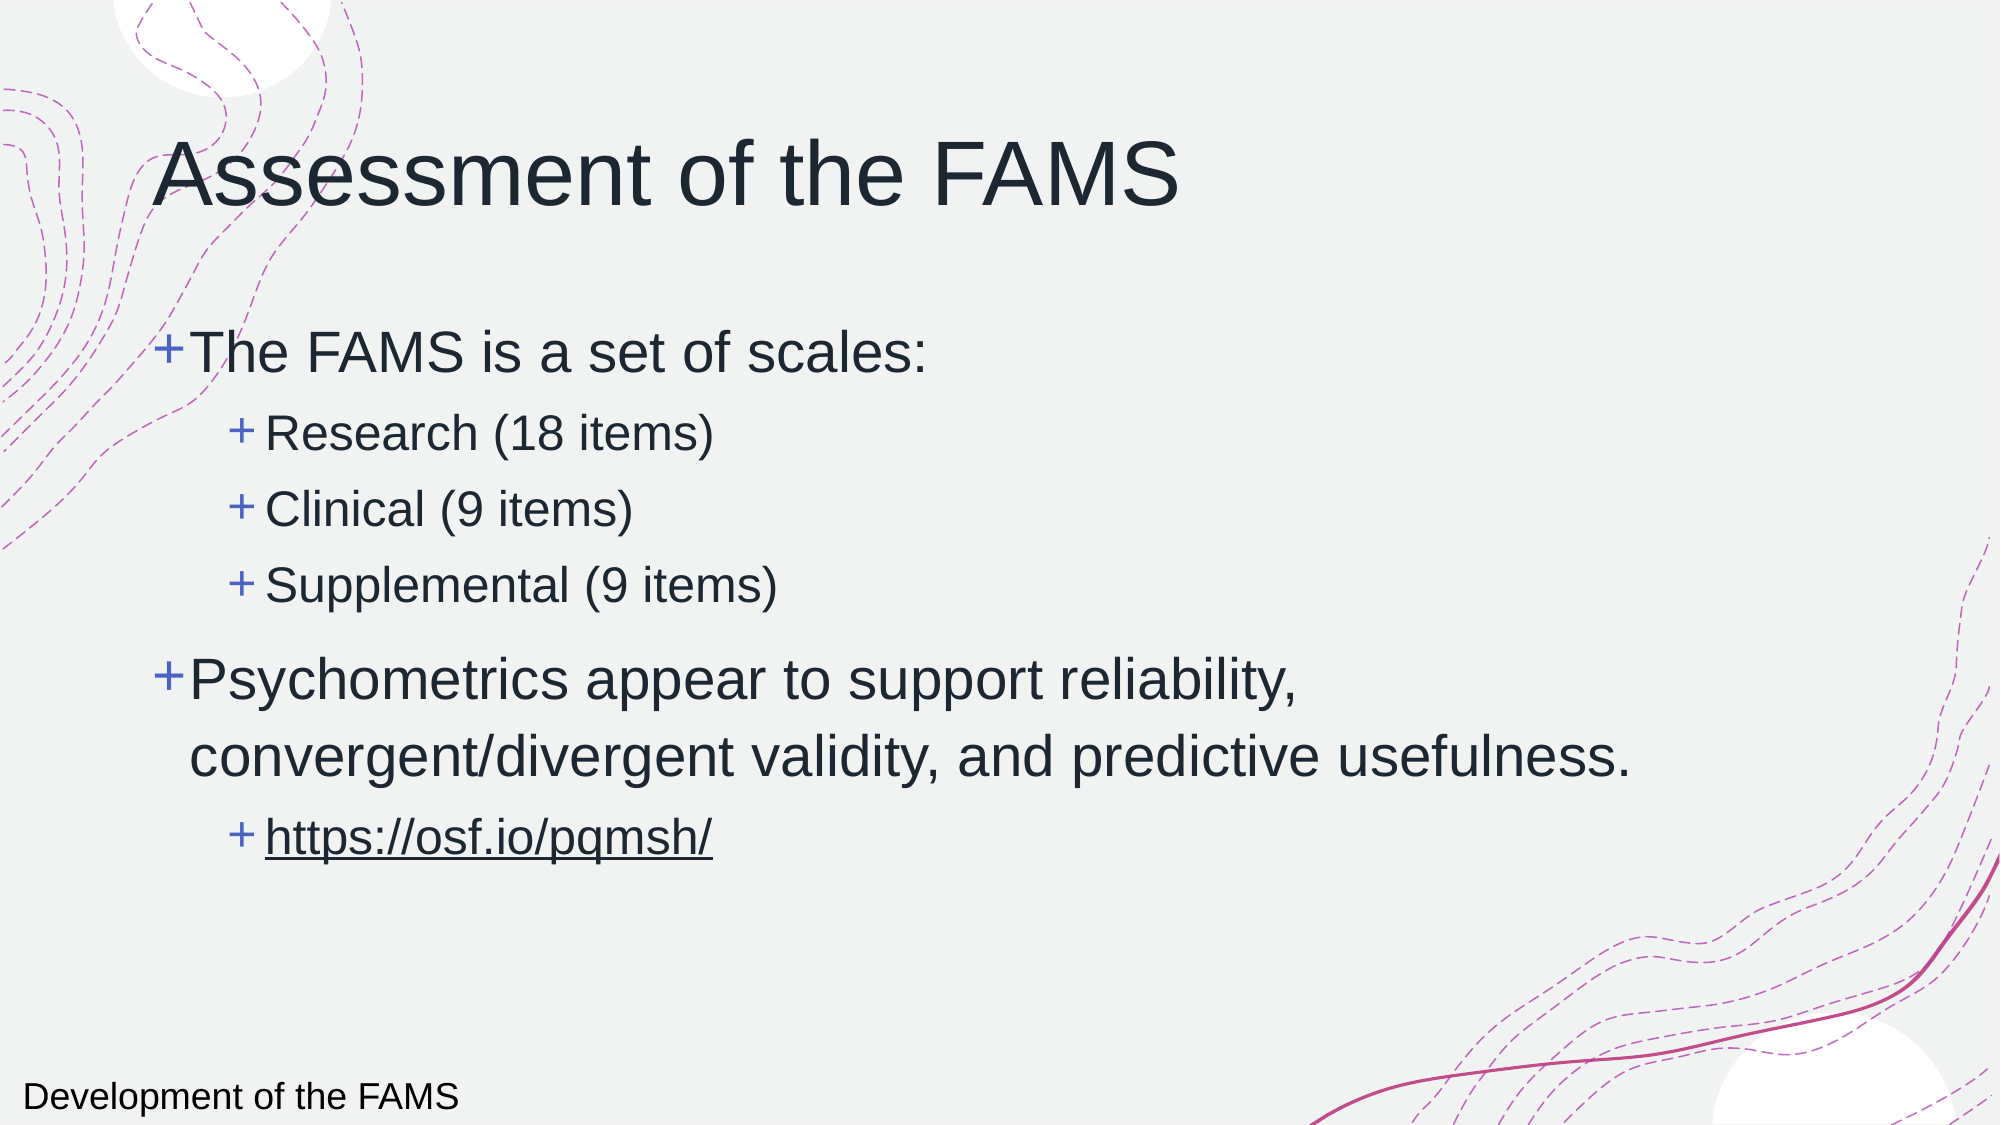

# Assessment of the FAMS
The FAMS is a set of scales:
Research (18 items)
Clinical (9 items)
Supplemental (9 items)
Psychometrics appear to support reliability, convergent/divergent validity, and predictive usefulness.
https://osf.io/pqmsh/

Development of the FAMS